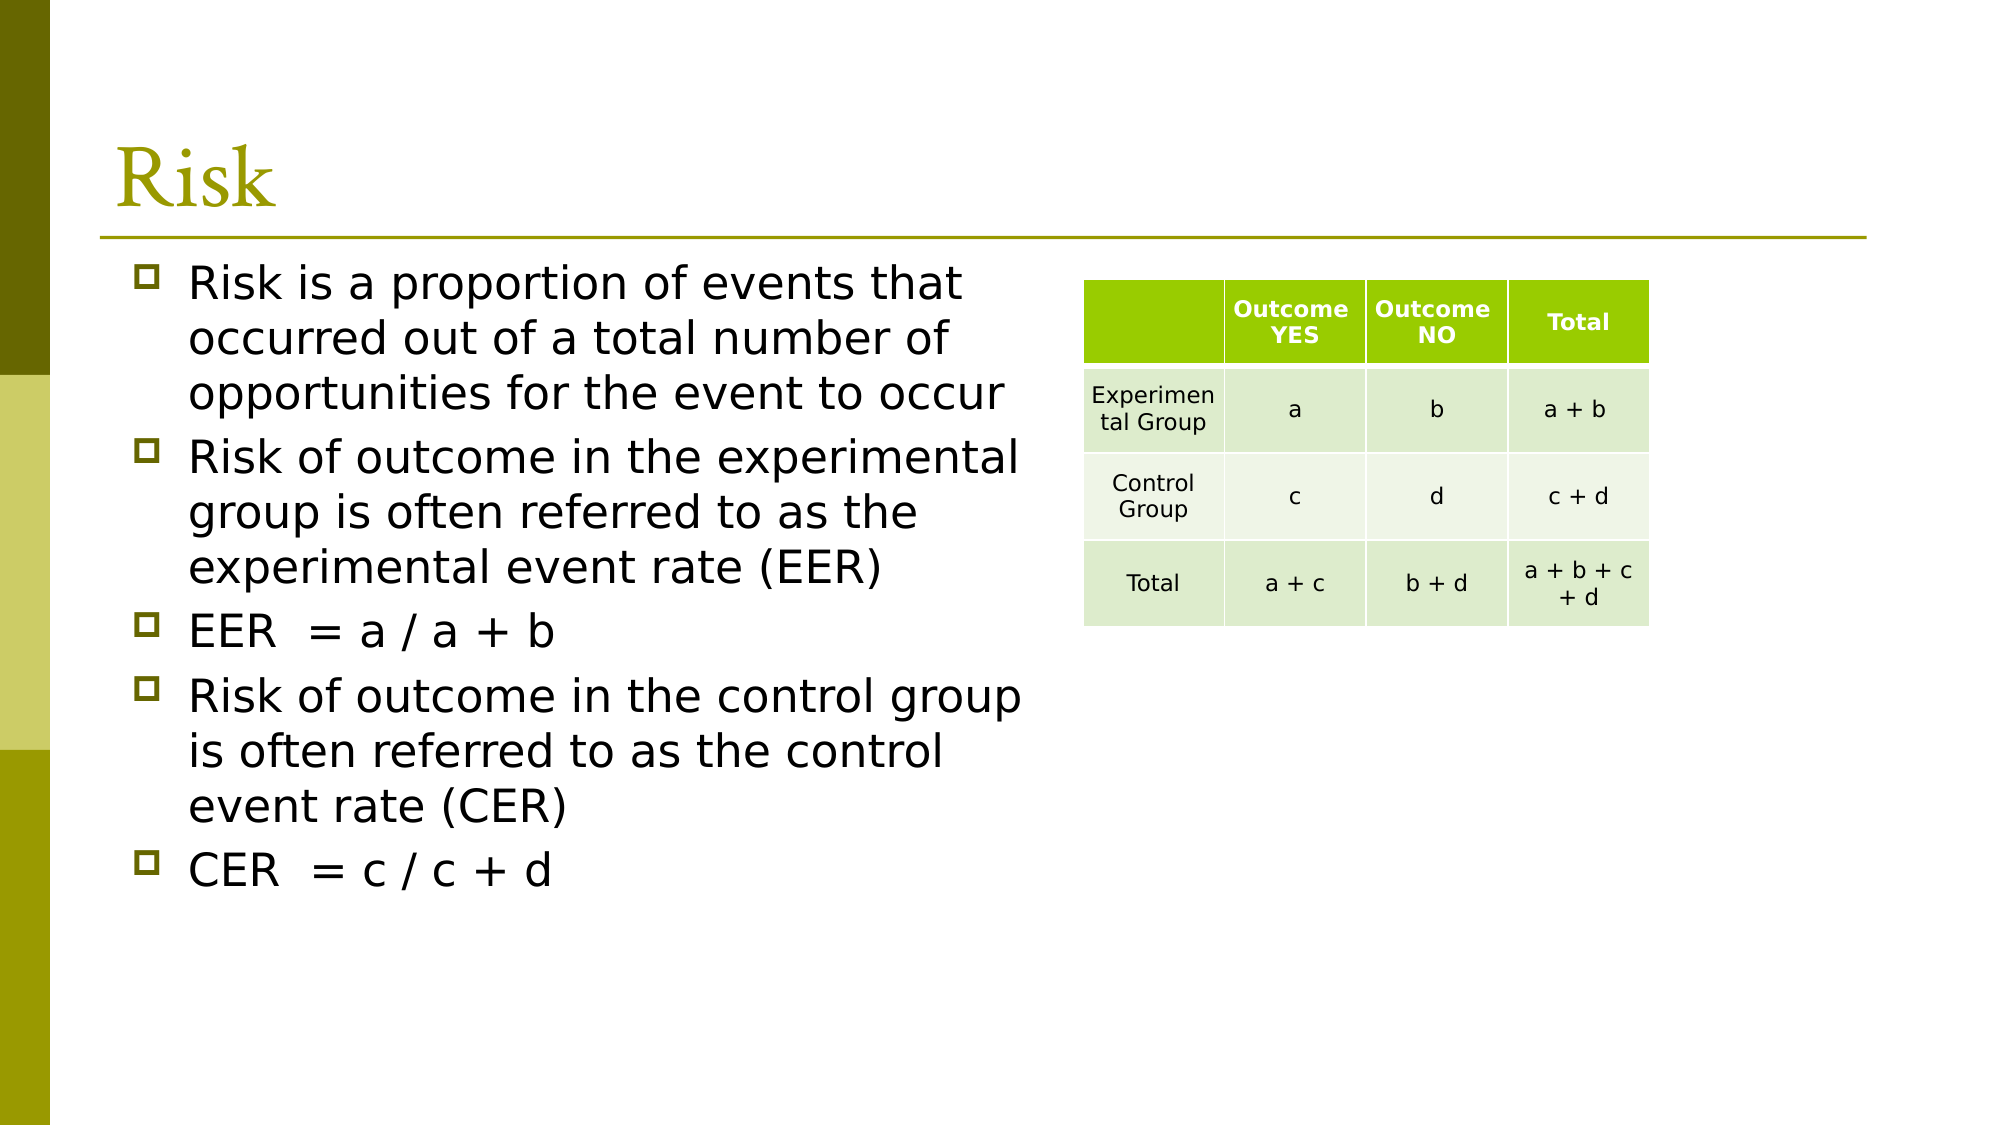

# Risk
Risk is a proportion of events that occurred out of a total number of opportunities for the event to occur
Risk of outcome in the experimental group is often referred to as the experimental event rate (EER)
EER  = a / a + b
Risk of outcome in the control group is often referred to as the control event rate (CER)
CER  = c / c + d

|  | Outcome YES | Outcome NO | Total |
| --- | --- | --- | --- |
| Experimental Group | a | b | a + b |
| Control Group | c | d | c + d |
| Total | a + c | b + d | a + b + c + d |